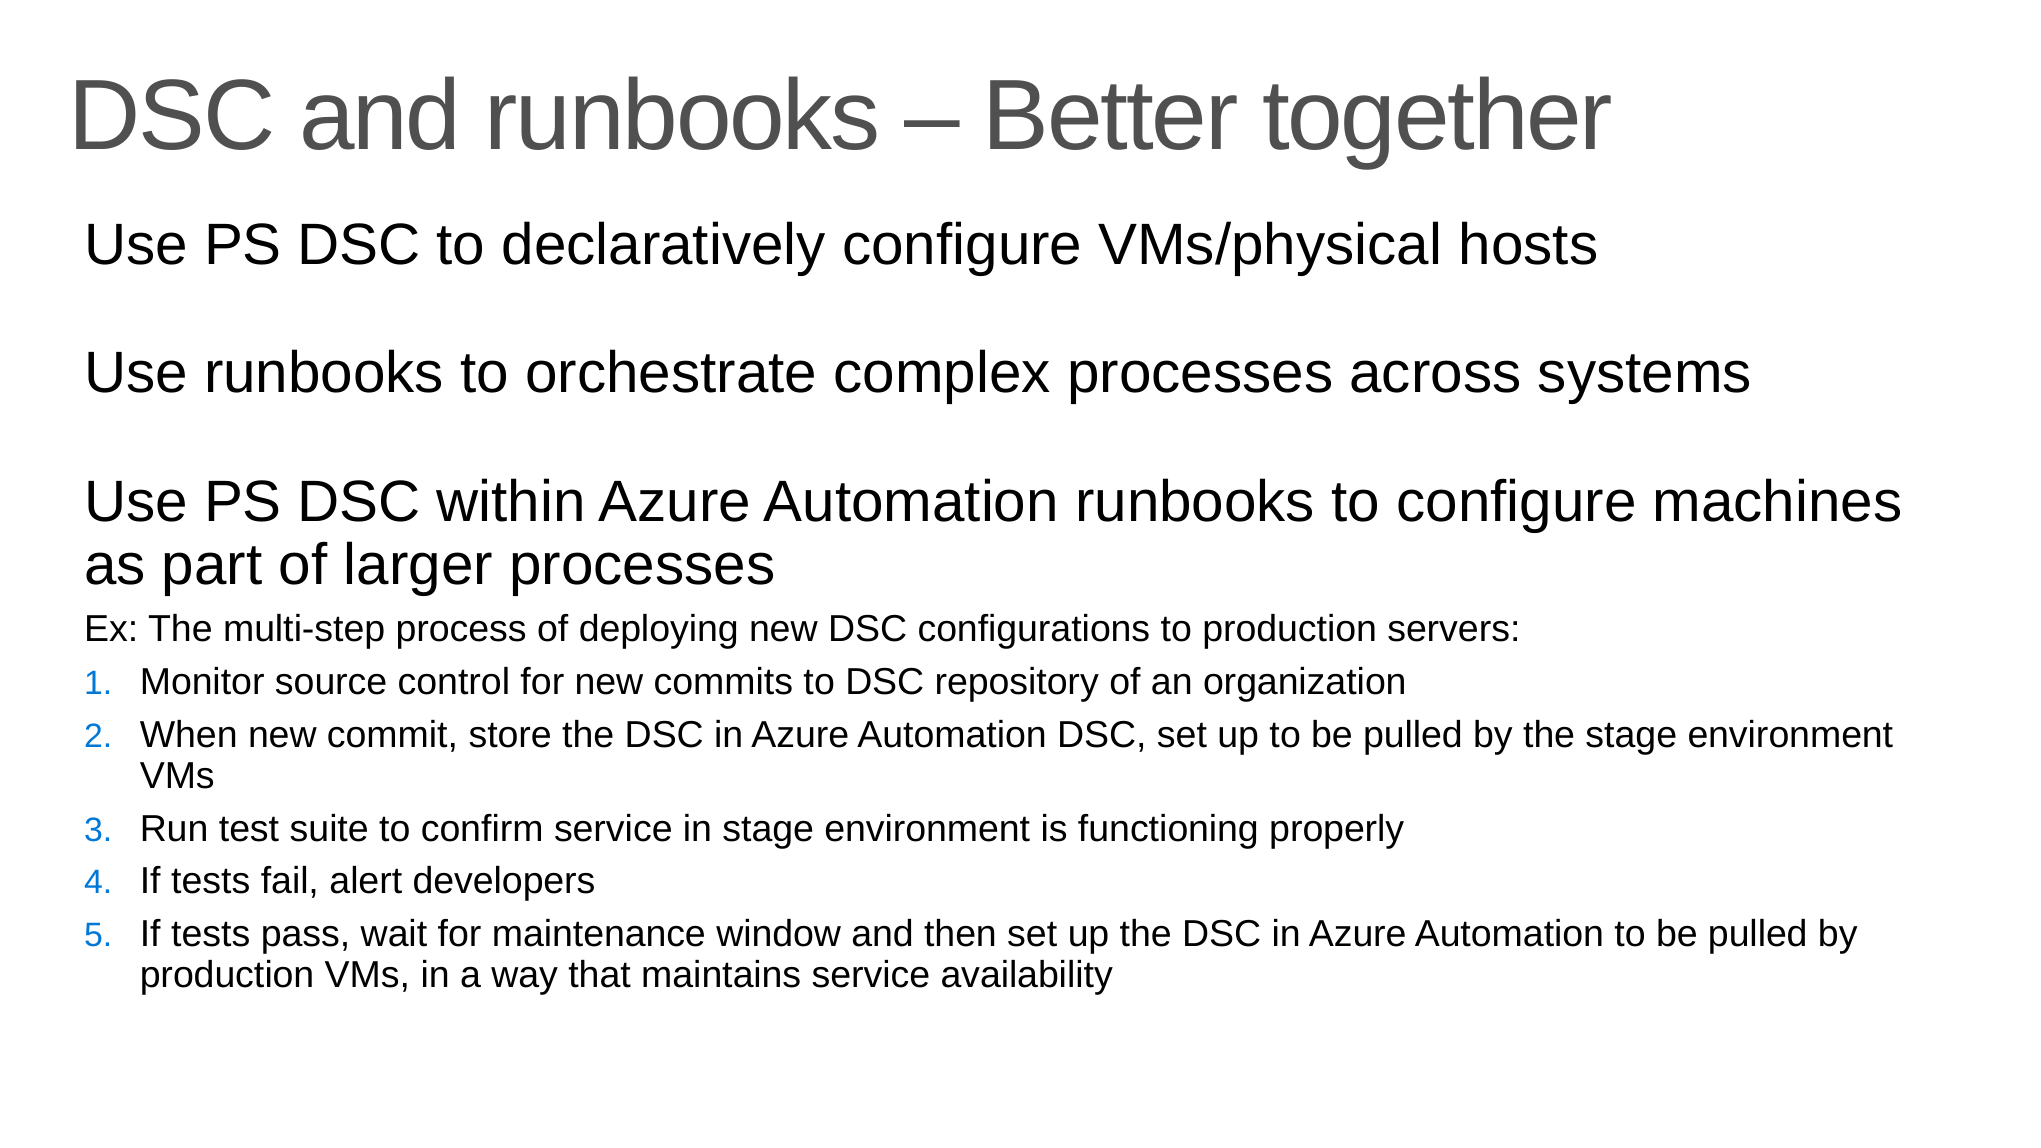

# DSC and runbooks – Better together
Use PS DSC to declaratively configure VMs/physical hosts

Use runbooks to orchestrate complex processes across systems

Use PS DSC within Azure Automation runbooks to configure machines as part of larger processes
Ex: The multi-step process of deploying new DSC configurations to production servers:
Monitor source control for new commits to DSC repository of an organization
When new commit, store the DSC in Azure Automation DSC, set up to be pulled by the stage environment VMs
Run test suite to confirm service in stage environment is functioning properly
If tests fail, alert developers
If tests pass, wait for maintenance window and then set up the DSC in Azure Automation to be pulled by production VMs, in a way that maintains service availability